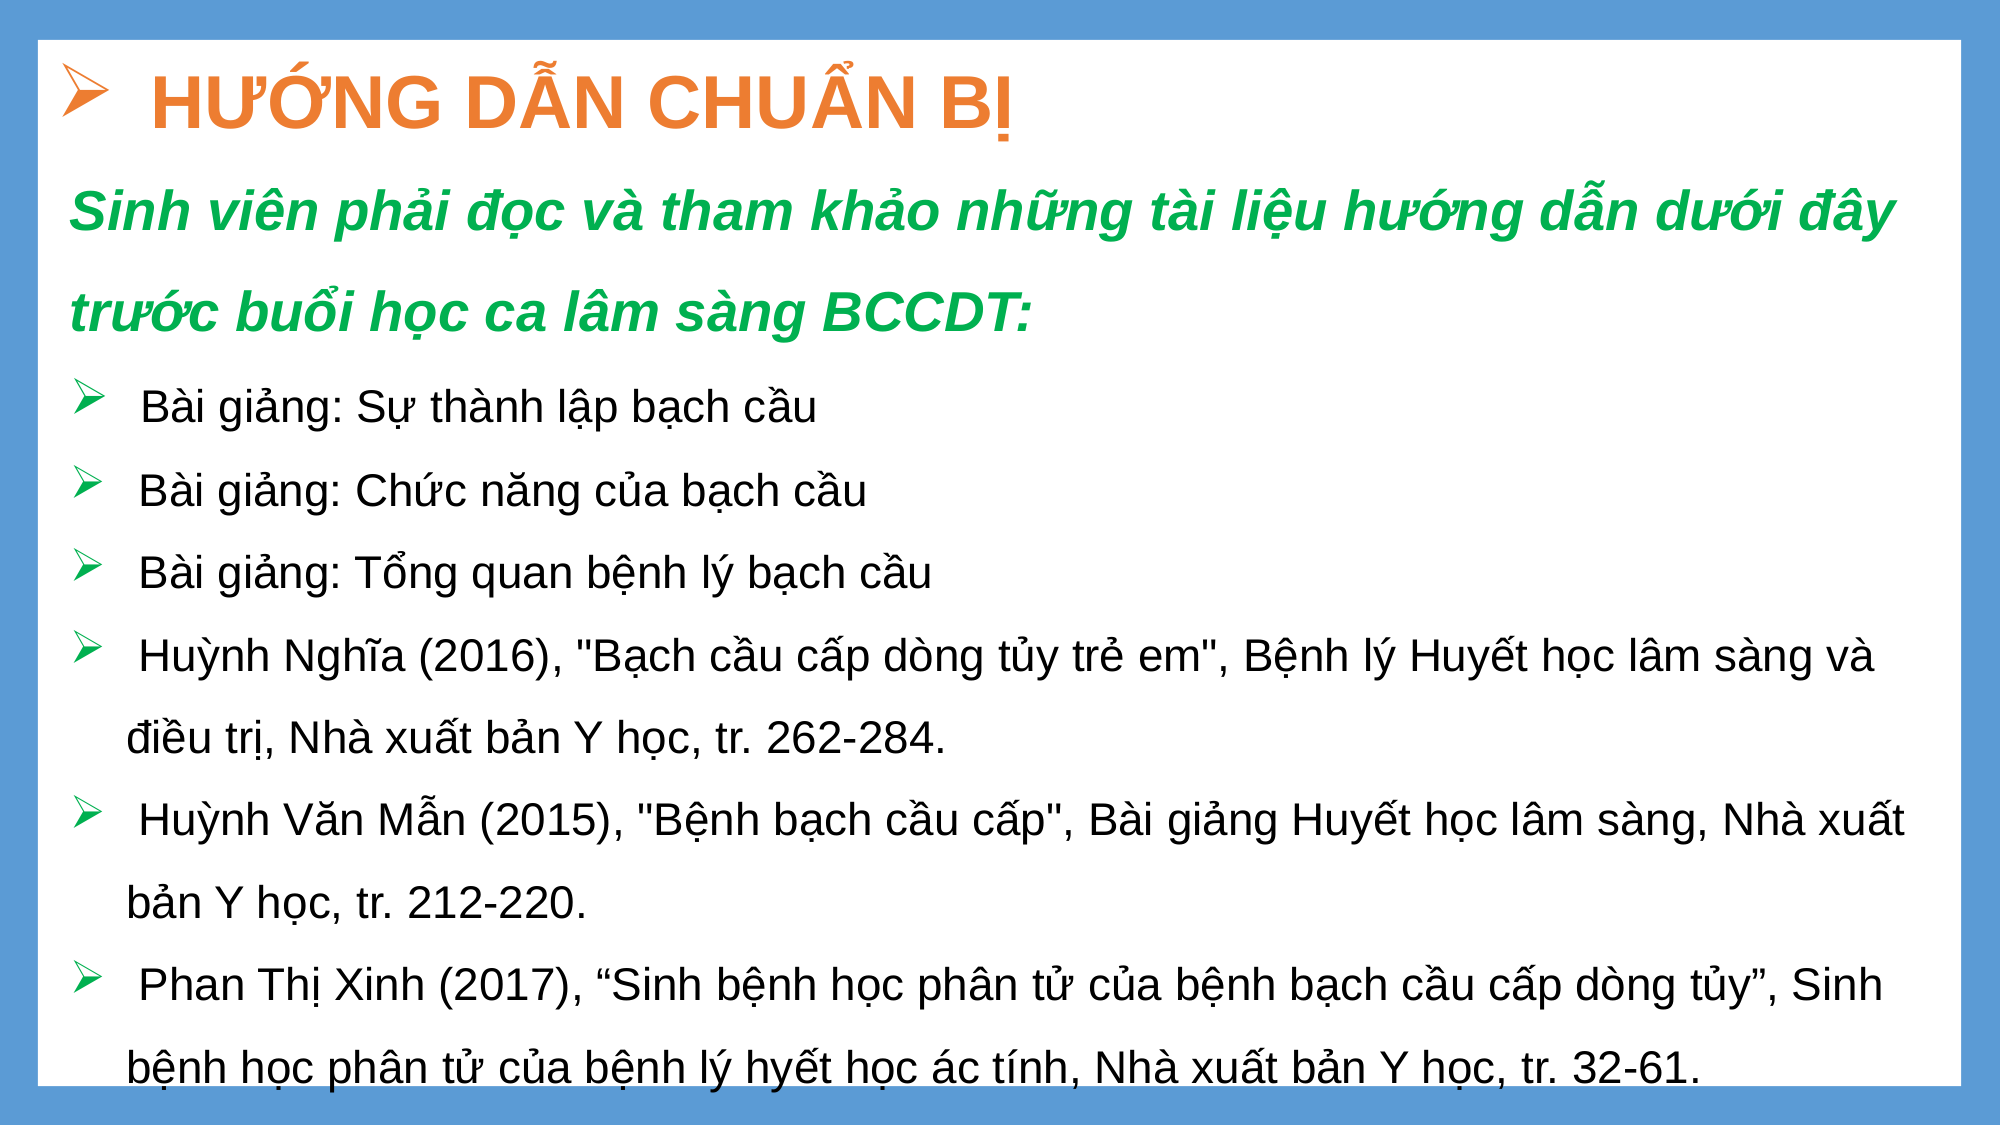

# HƯỚNG DẪN CHUẨN BỊ
Sinh viên phải đọc và tham khảo những tài liệu hướng dẫn dưới đây trước buổi học ca lâm sàng BCCDT:
 Bài giảng: Sự thành lập bạch cầu
 Bài giảng: Chức năng của bạch cầu
 Bài giảng: Tổng quan bệnh lý bạch cầu
 Huỳnh Nghĩa (2016), "Bạch cầu cấp dòng tủy trẻ em", Bệnh lý Huyết học lâm sàng và điều trị, Nhà xuất bản Y học, tr. 262-284.
 Huỳnh Văn Mẫn (2015), "Bệnh bạch cầu cấp", Bài giảng Huyết học lâm sàng, Nhà xuất bản Y học, tr. 212-220.
 Phan Thị Xinh (2017), “Sinh bệnh học phân tử của bệnh bạch cầu cấp dòng tủy”, Sinh bệnh học phân tử của bệnh lý hyết học ác tính, Nhà xuất bản Y học, tr. 32-61.